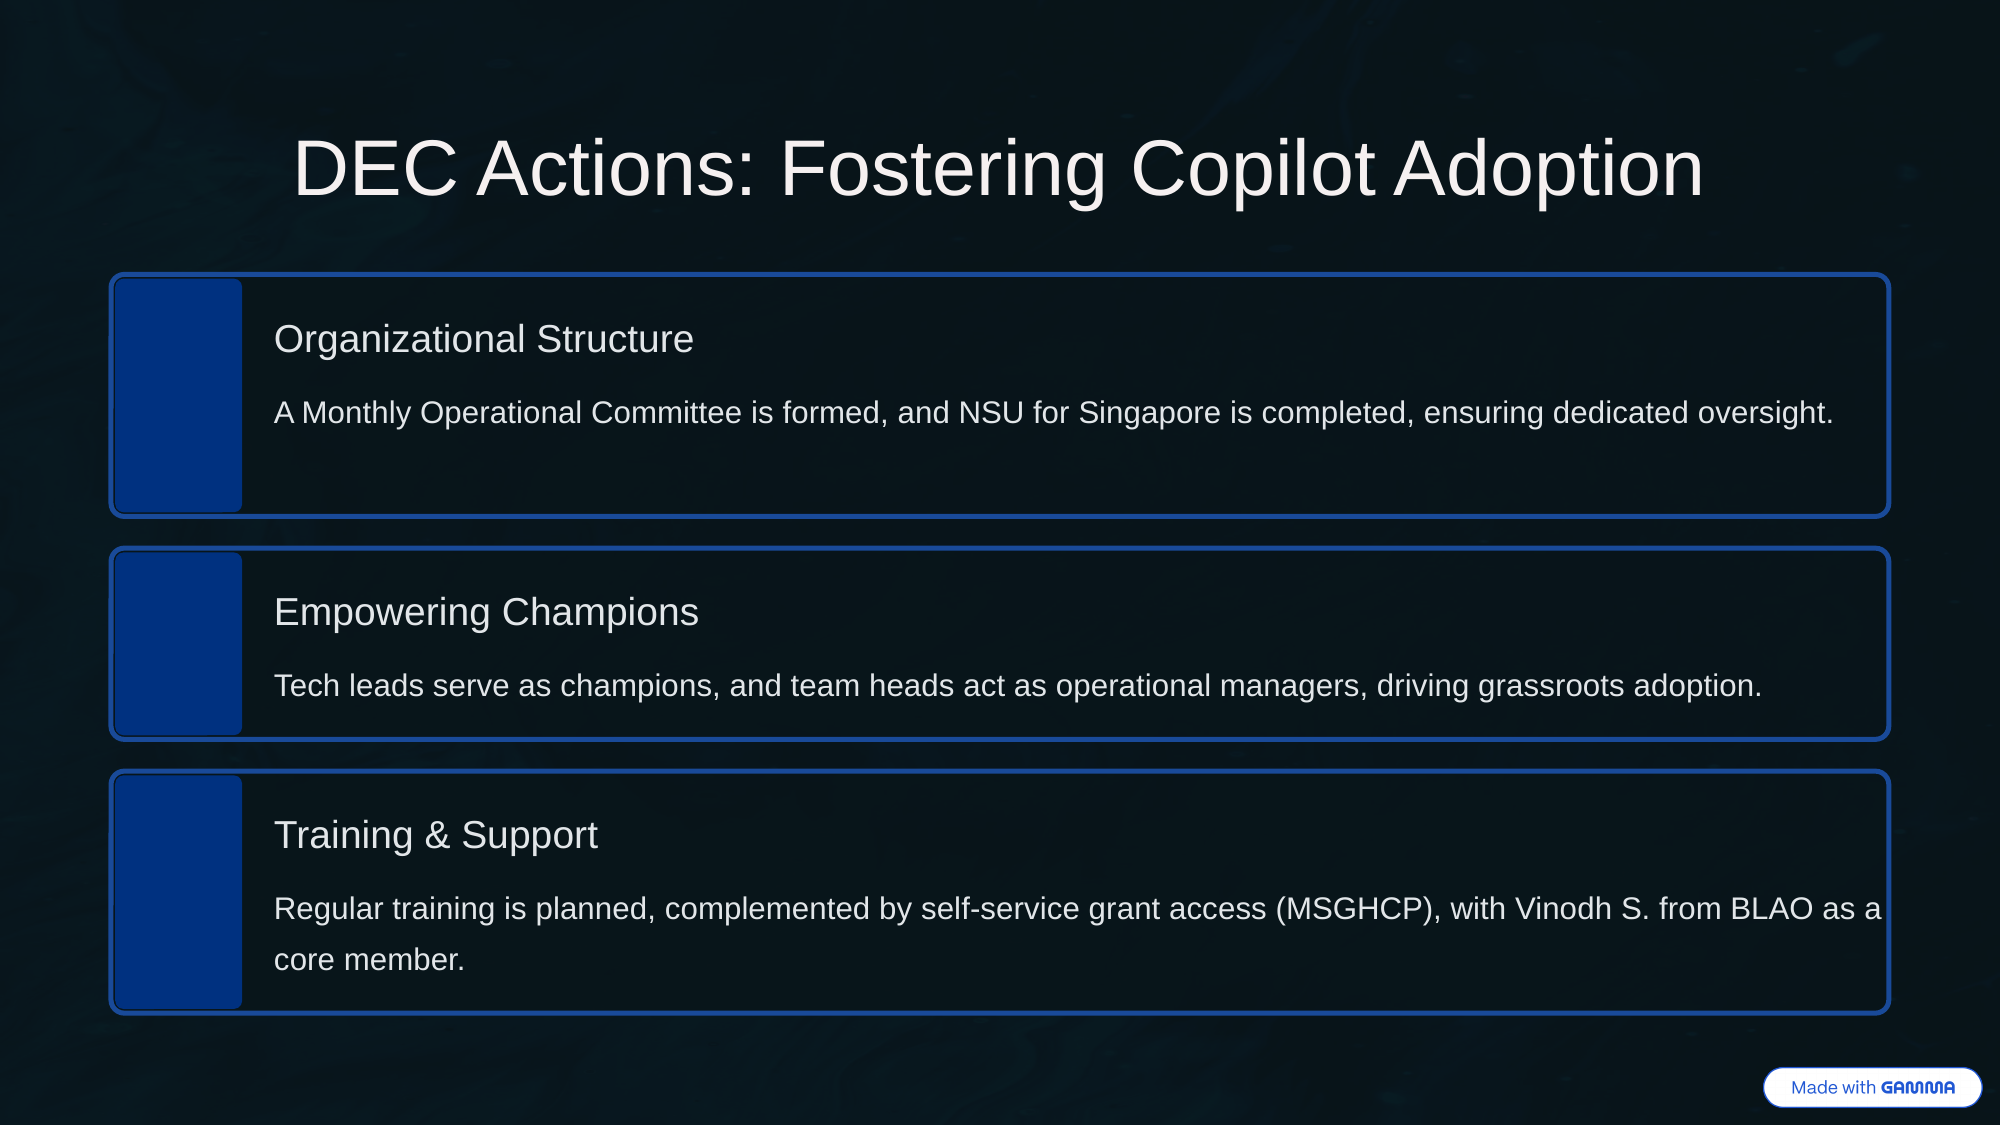

DEC Actions: Fostering Copilot Adoption

Organizational Structure
A Monthly Operational Committee is formed, and NSU for Singapore is completed, ensuring dedicated oversight.

Empowering Champions
Tech leads serve as champions, and team heads act as operational managers, driving grassroots adoption.

Training & Support
Regular training is planned, complemented by self-service grant access (MSGHCP), with Vinodh S. from BLAO as a core member.